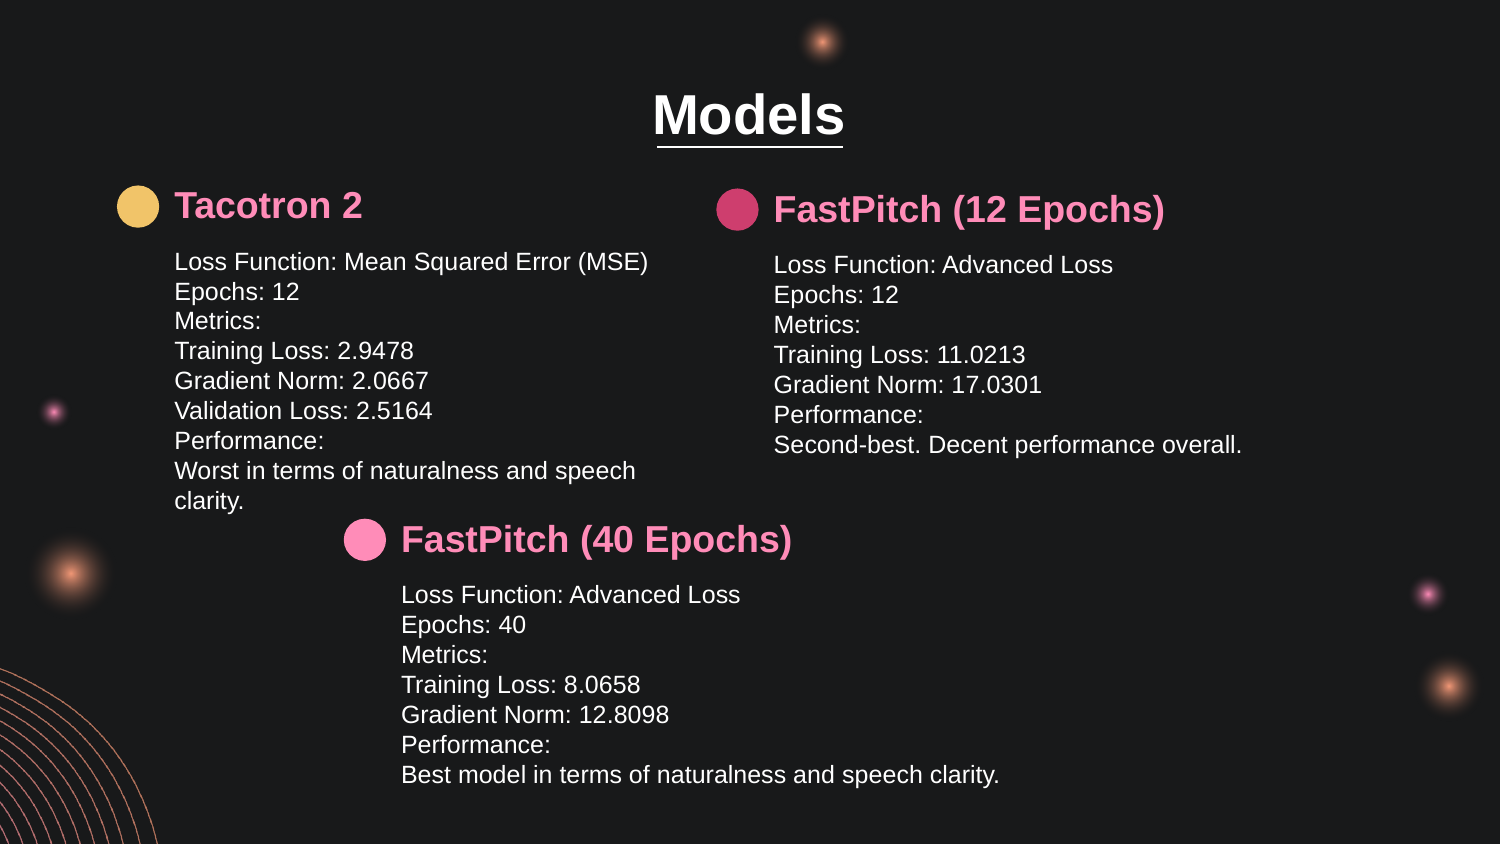

# Models
Tacotron 2
FastPitch (12 Epochs)

Loss Function: Mean Squared Error (MSE)
Epochs: 12
Metrics:
Training Loss: 2.9478
Gradient Norm: 2.0667
Validation Loss: 2.5164
Performance:
Worst in terms of naturalness and speech clarity.

Loss Function: Advanced Loss
Epochs: 12
Metrics:
Training Loss: 11.0213
Gradient Norm: 17.0301
Performance:
Second-best. Decent performance overall.

FastPitch (40 Epochs)

Loss Function: Advanced Loss
Epochs: 40
Metrics:
Training Loss: 8.0658
Gradient Norm: 12.8098
Performance:
Best model in terms of naturalness and speech clarity.